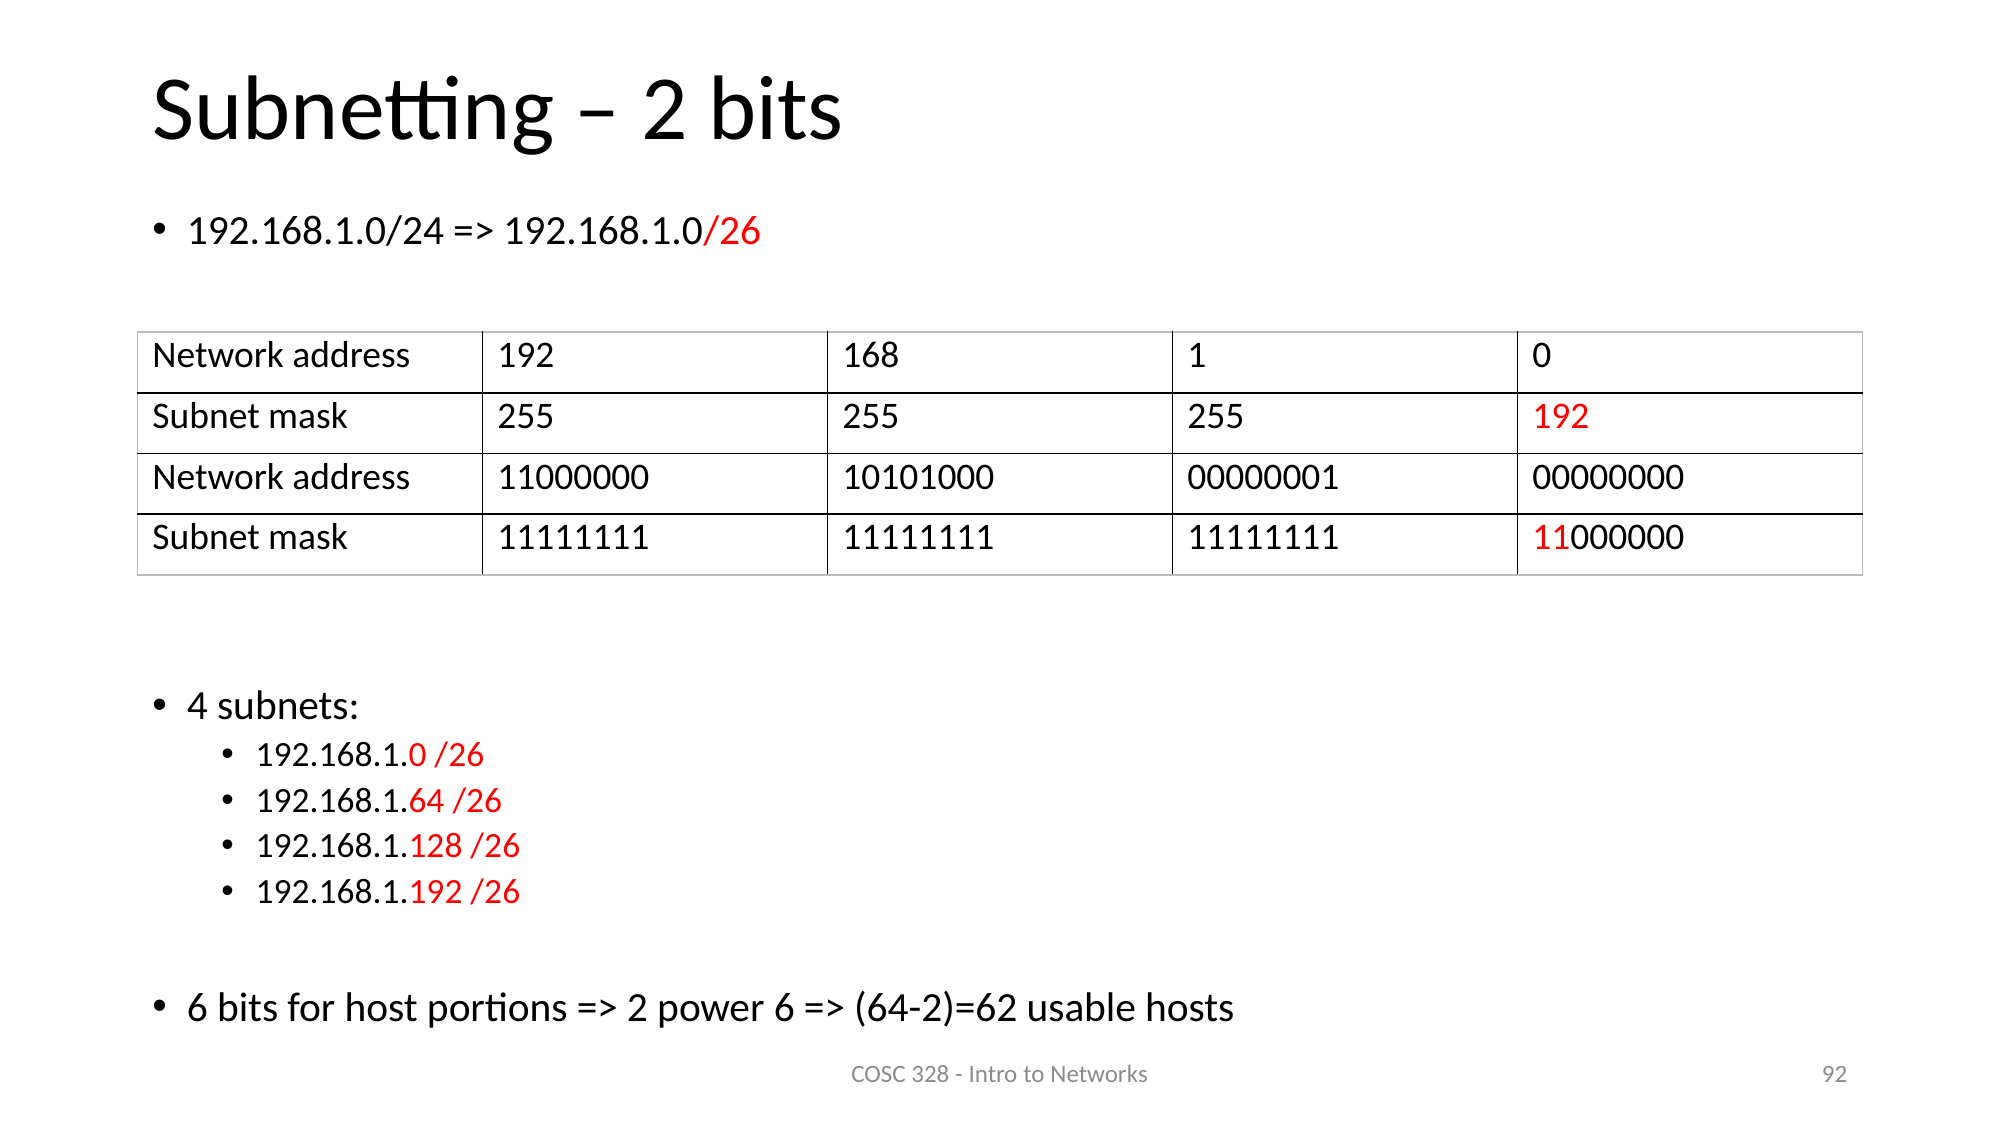

# Subnetting – 2 bits
192.168.1.0/24 => 192.168.1.0/26

4 subnets:
192.168.1.0 /26
192.168.1.64 /26
192.168.1.128 /26
192.168.1.192 /26

6 bits for host portions => 2 power 6 => (64-2)=62 usable hosts

| Network address | 192 | 168 | 1 | 0 |
| --- | --- | --- | --- | --- |
| Subnet mask | 255 | 255 | 255 | 192 |
| Network address | 11000000 | 10101000 | 00000001 | 00000000 |
| Subnet mask | 11111111 | 11111111 | 11111111 | 11000000 |
COSC 328 - Intro to Networks
92